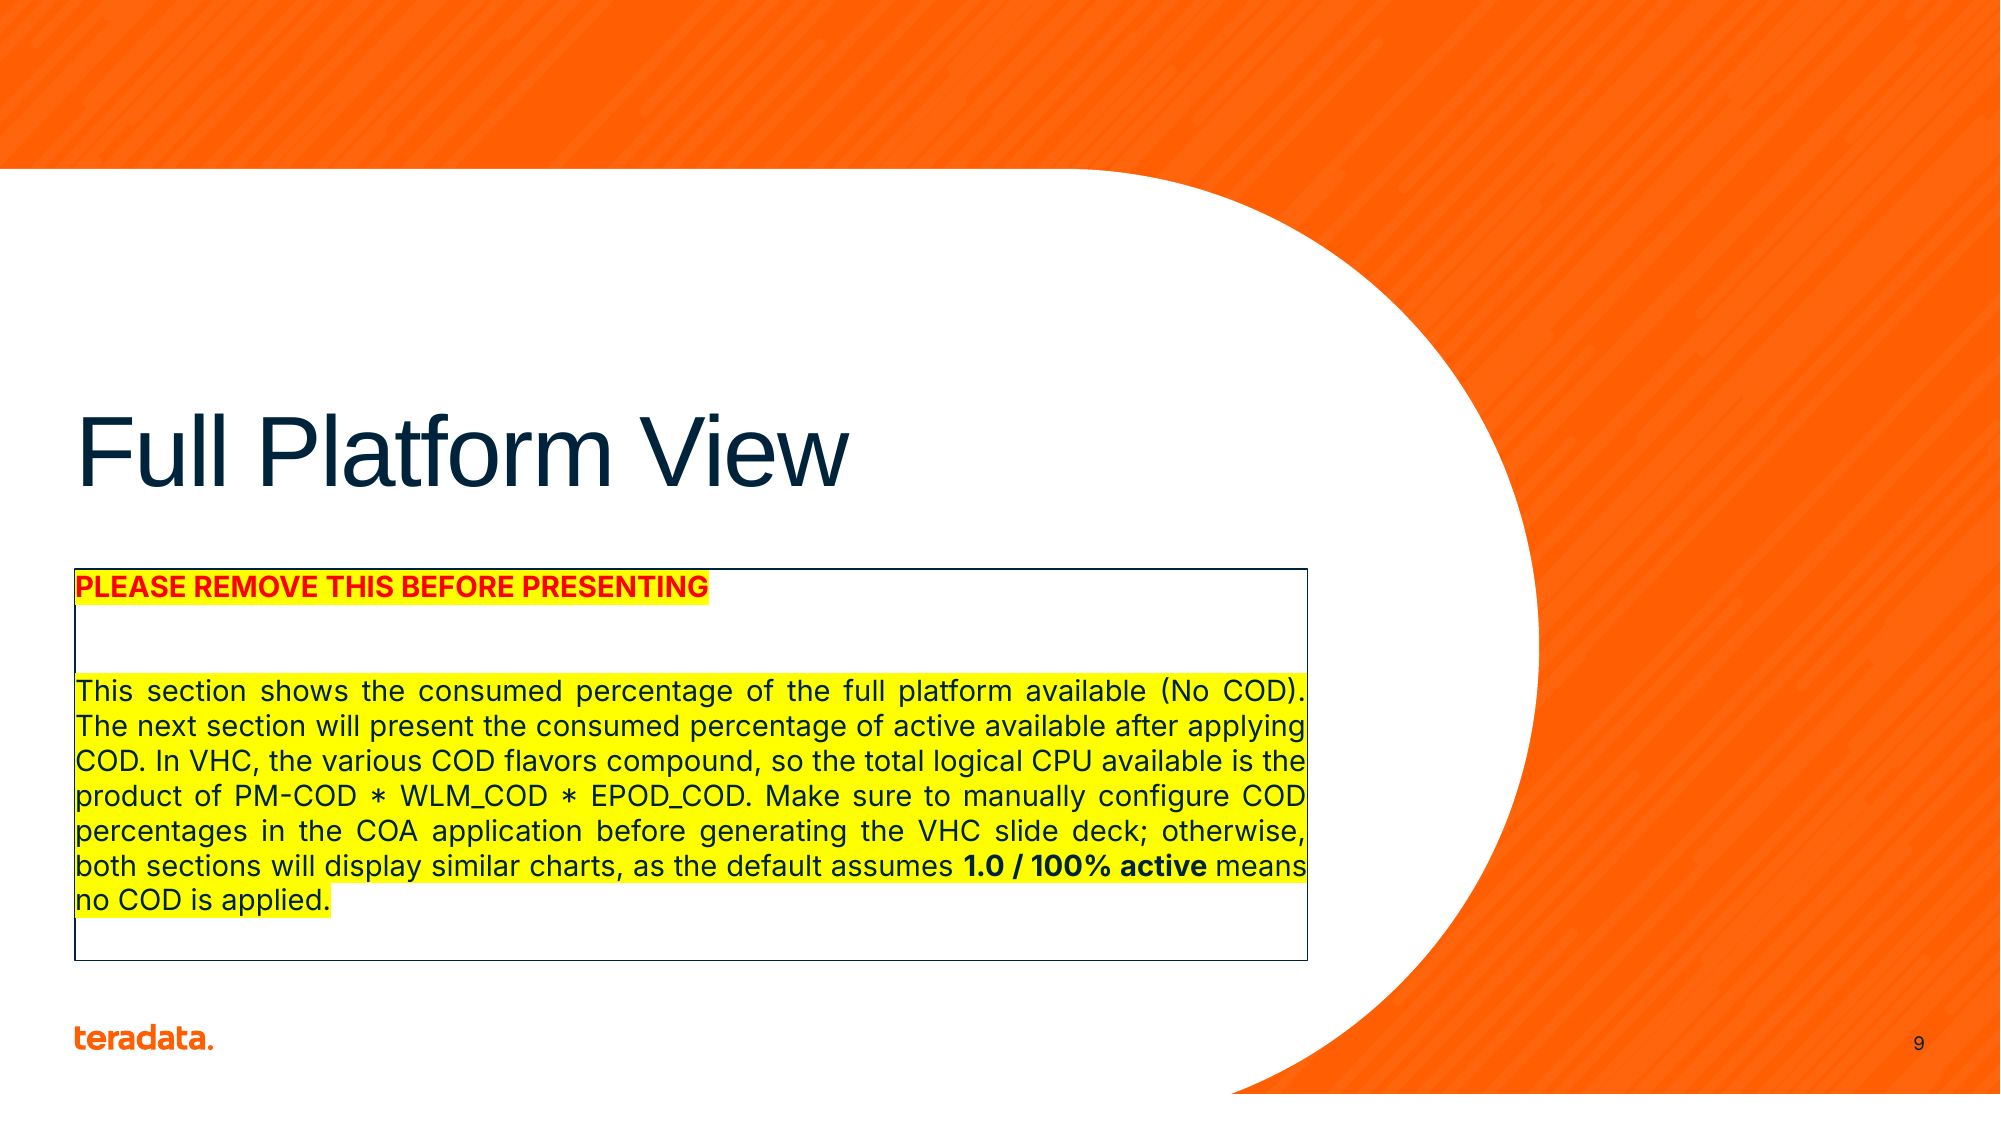

# Full Platform View
PLEASE REMOVE THIS BEFORE PRESENTING

This section shows the consumed percentage of the full platform available (No COD). The next section will present the consumed percentage of active available after applying COD. In VHC, the various COD flavors compound, so the total logical CPU available is the product of PM-COD * WLM_COD * EPOD_COD. Make sure to manually configure COD percentages in the COA application before generating the VHC slide deck; otherwise, both sections will display similar charts, as the default assumes 1.0 / 100% active means no COD is applied.

9